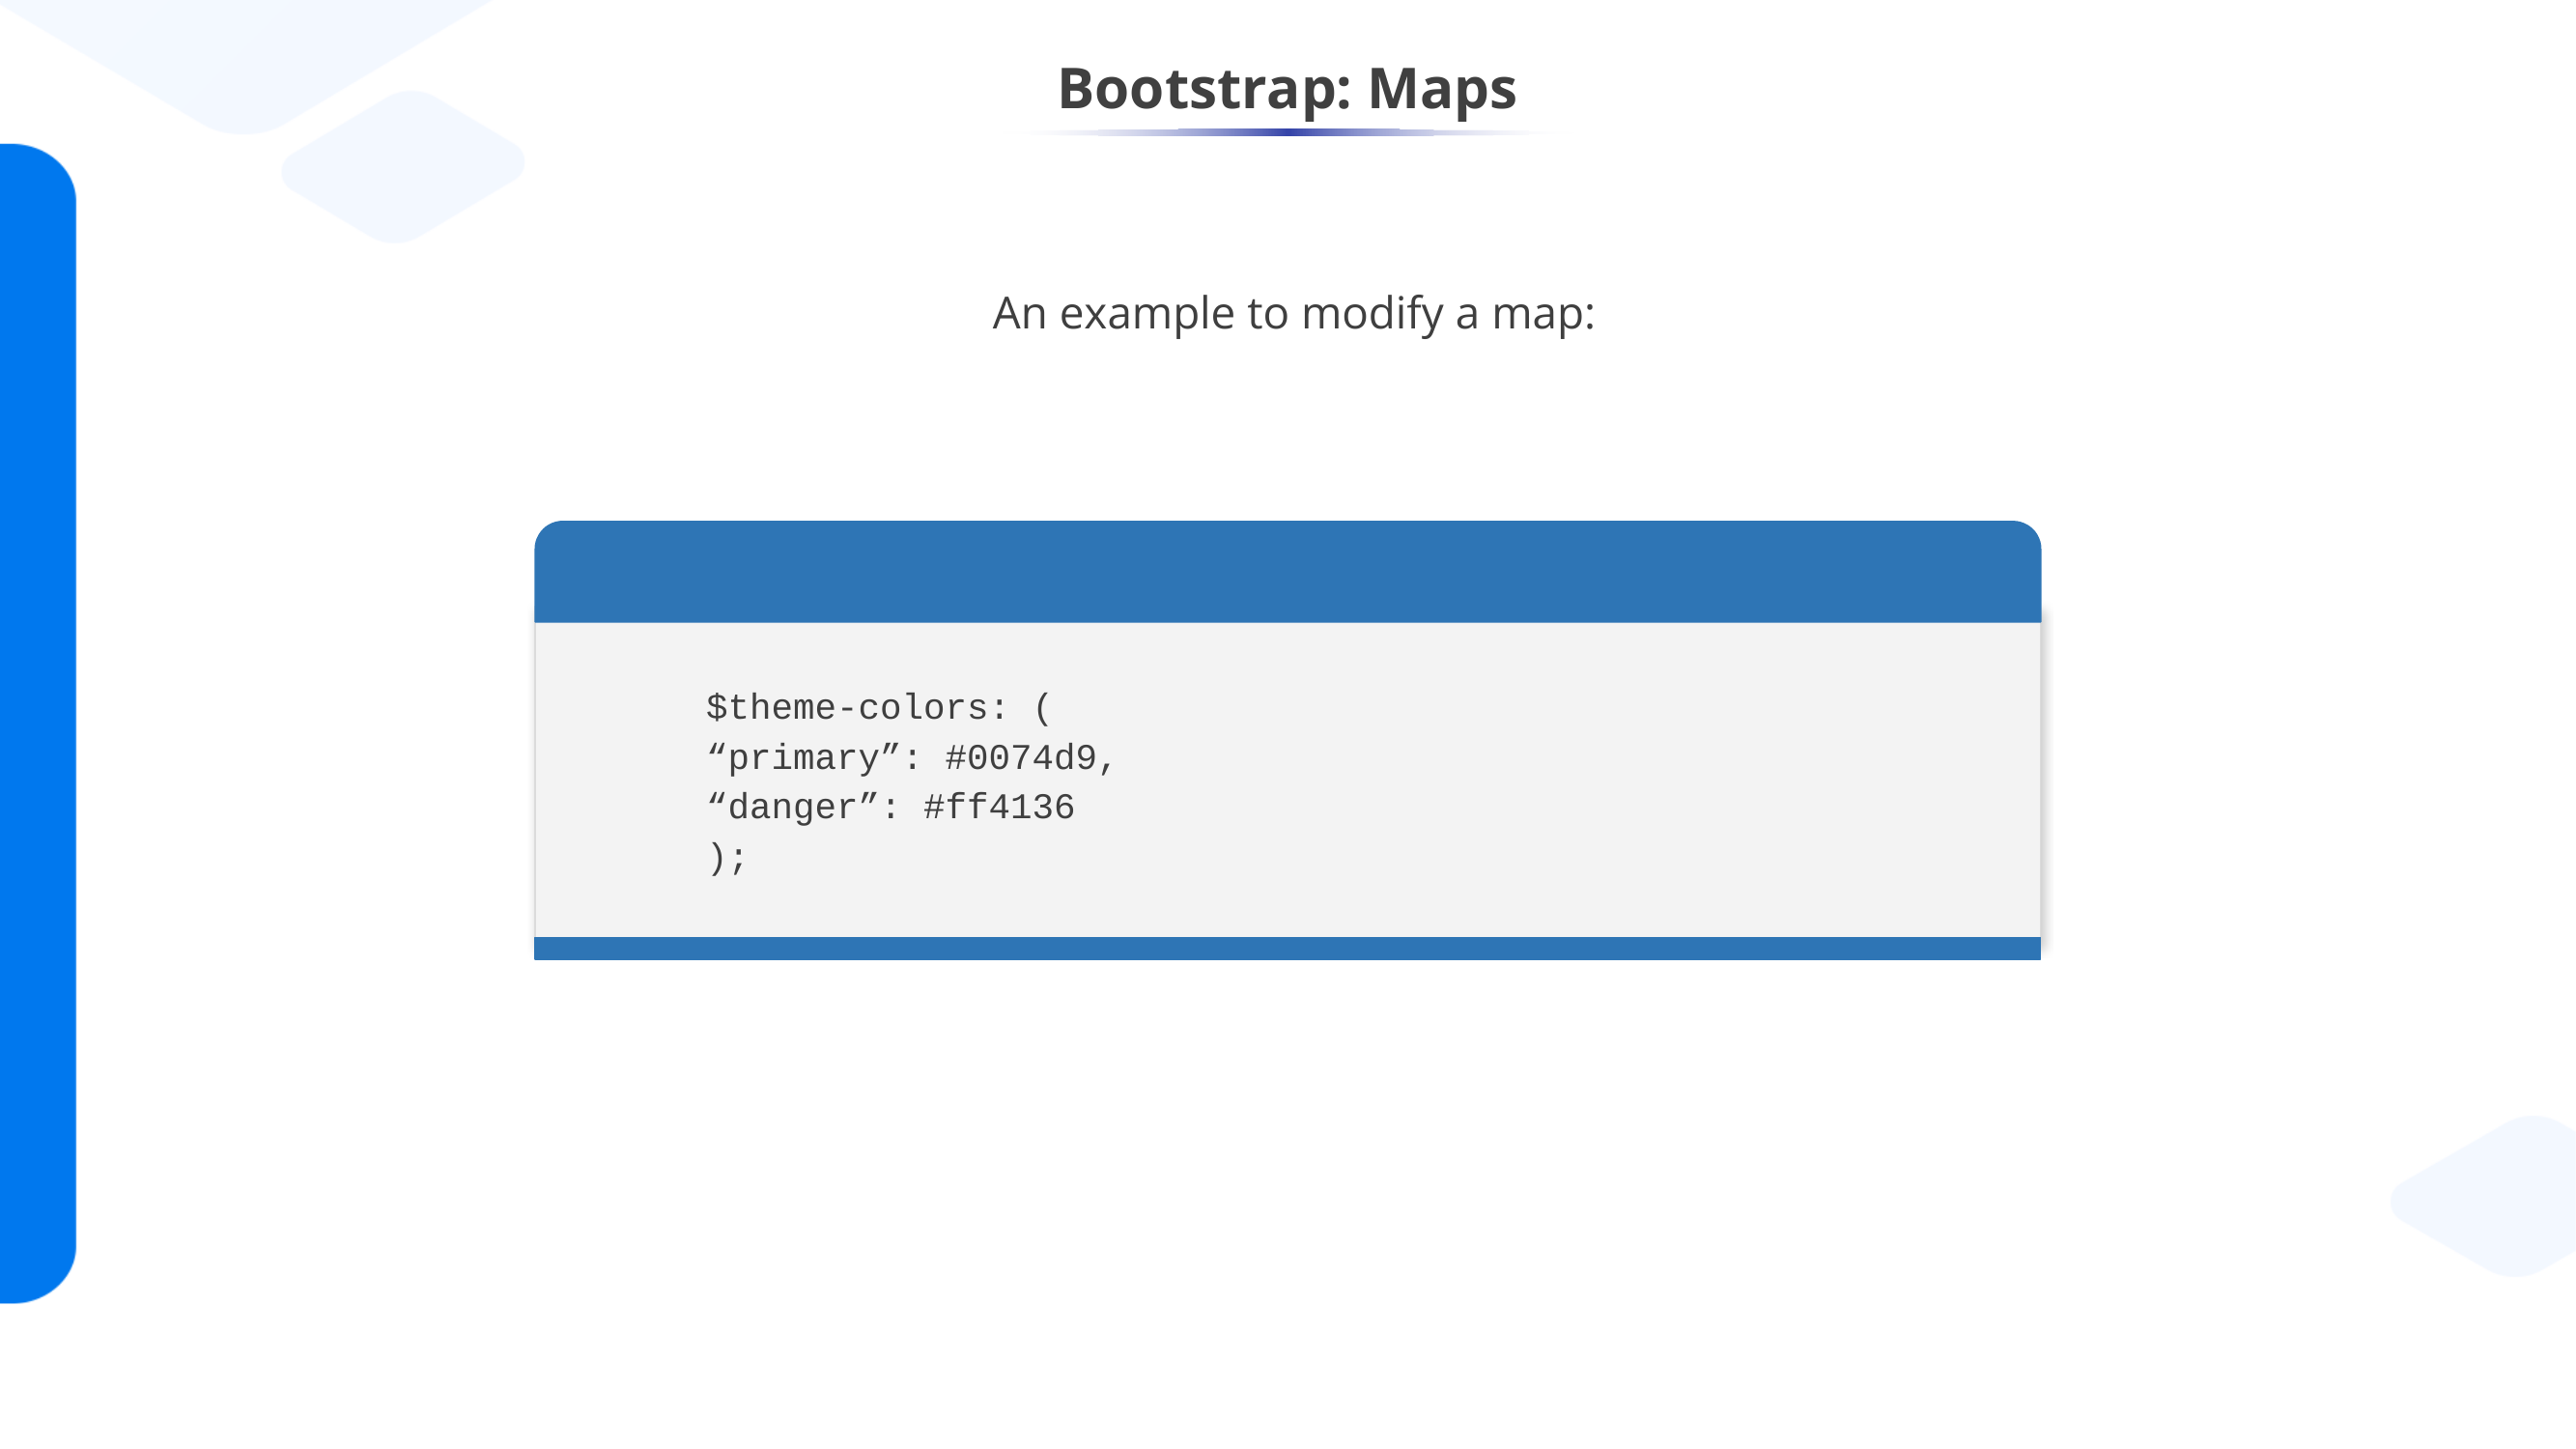

# Bootstrap: Maps

An example to modify a map:

	$theme-colors: (
	“primary”: #0074d9,
	“danger”: #ff4136
	);